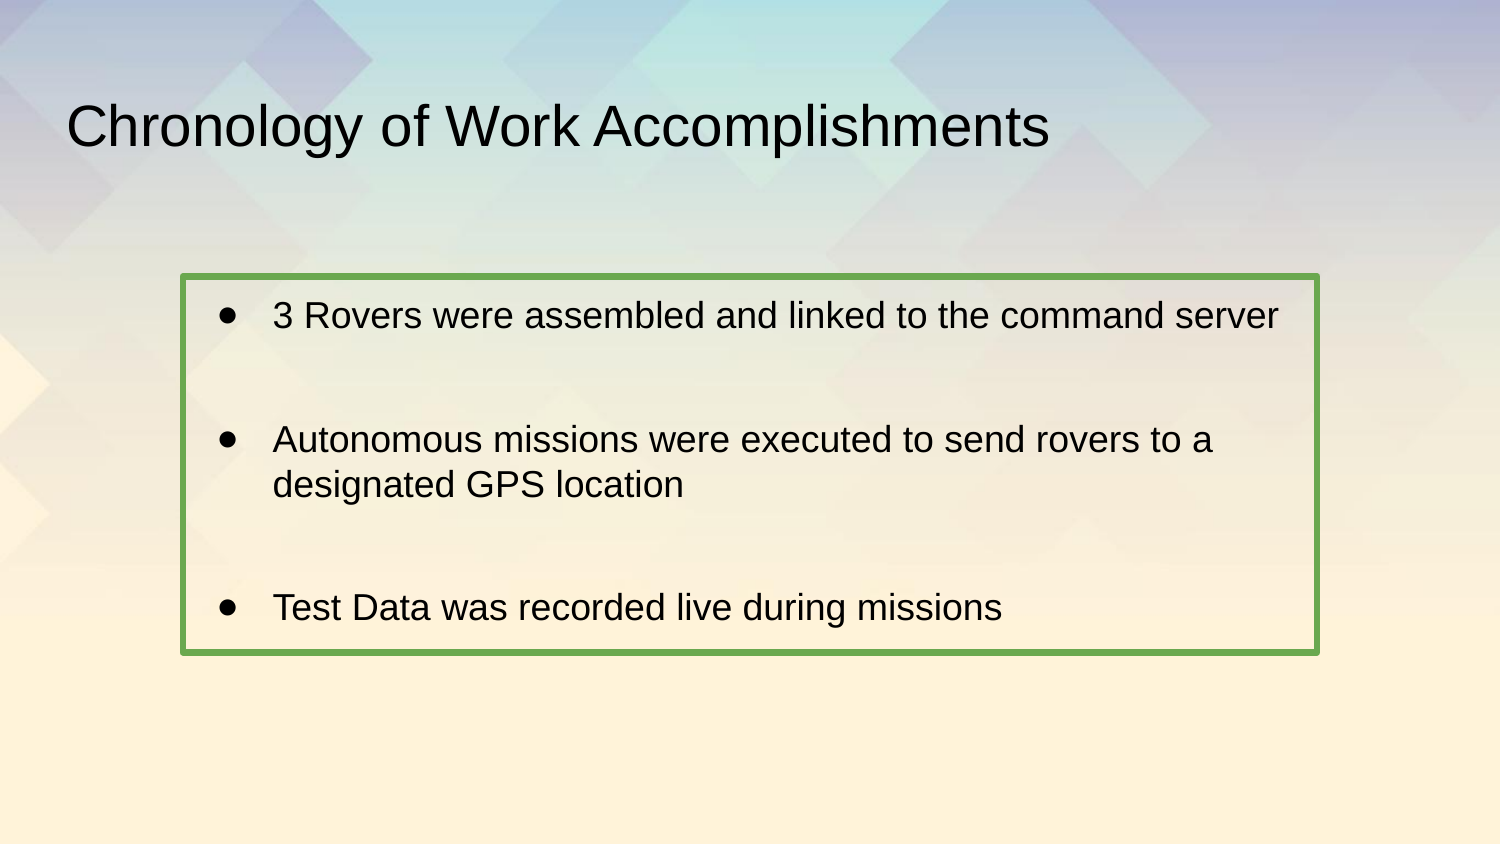

# Chronology of Work Accomplishments
3 Rovers were assembled and linked to the command server

Autonomous missions were executed to send rovers to a designated GPS location

Test Data was recorded live during missions